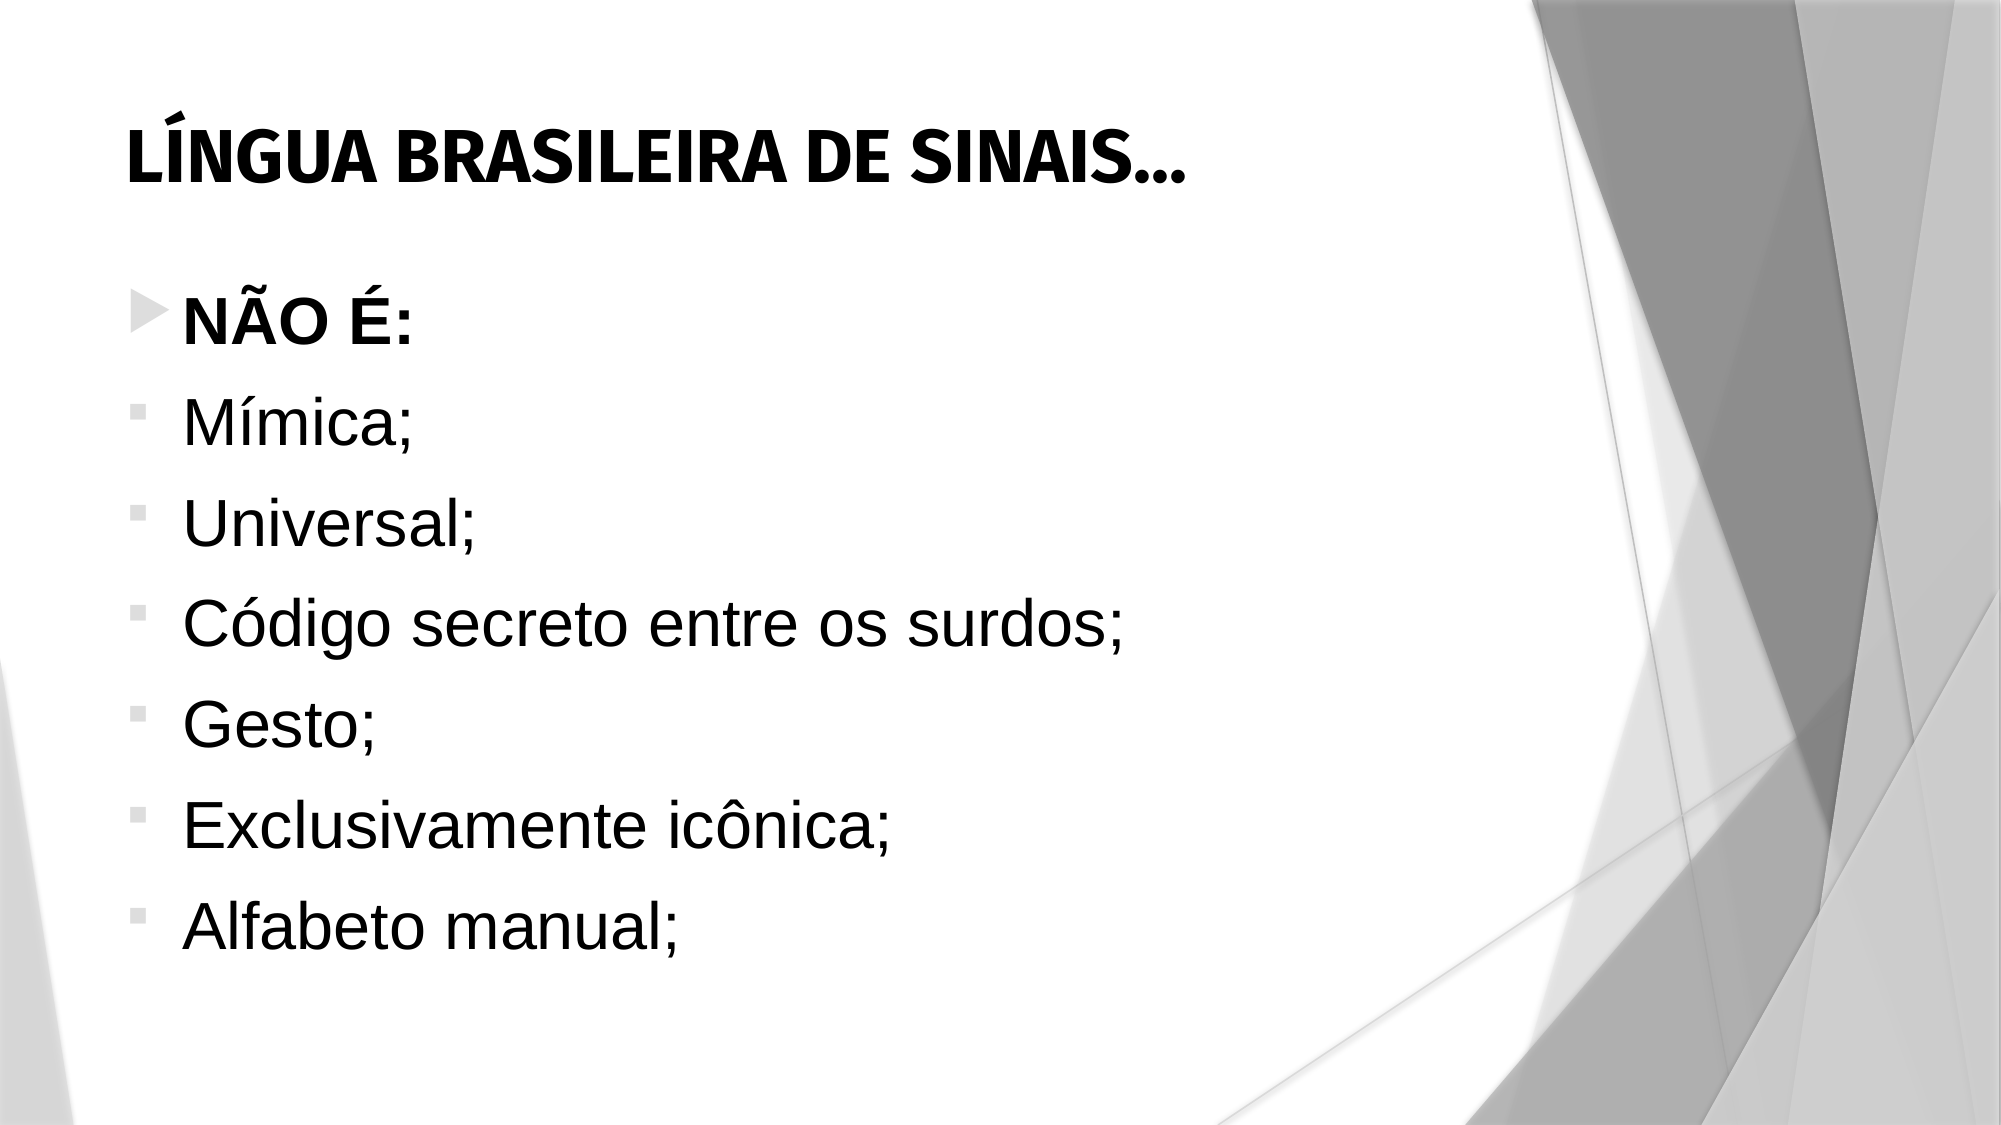

LÍNGUA BRASILEIRA DE SINAIS...
NÃO É:
Mímica;
Universal;
Código secreto entre os surdos;
Gesto;
Exclusivamente icônica;
Alfabeto manual;